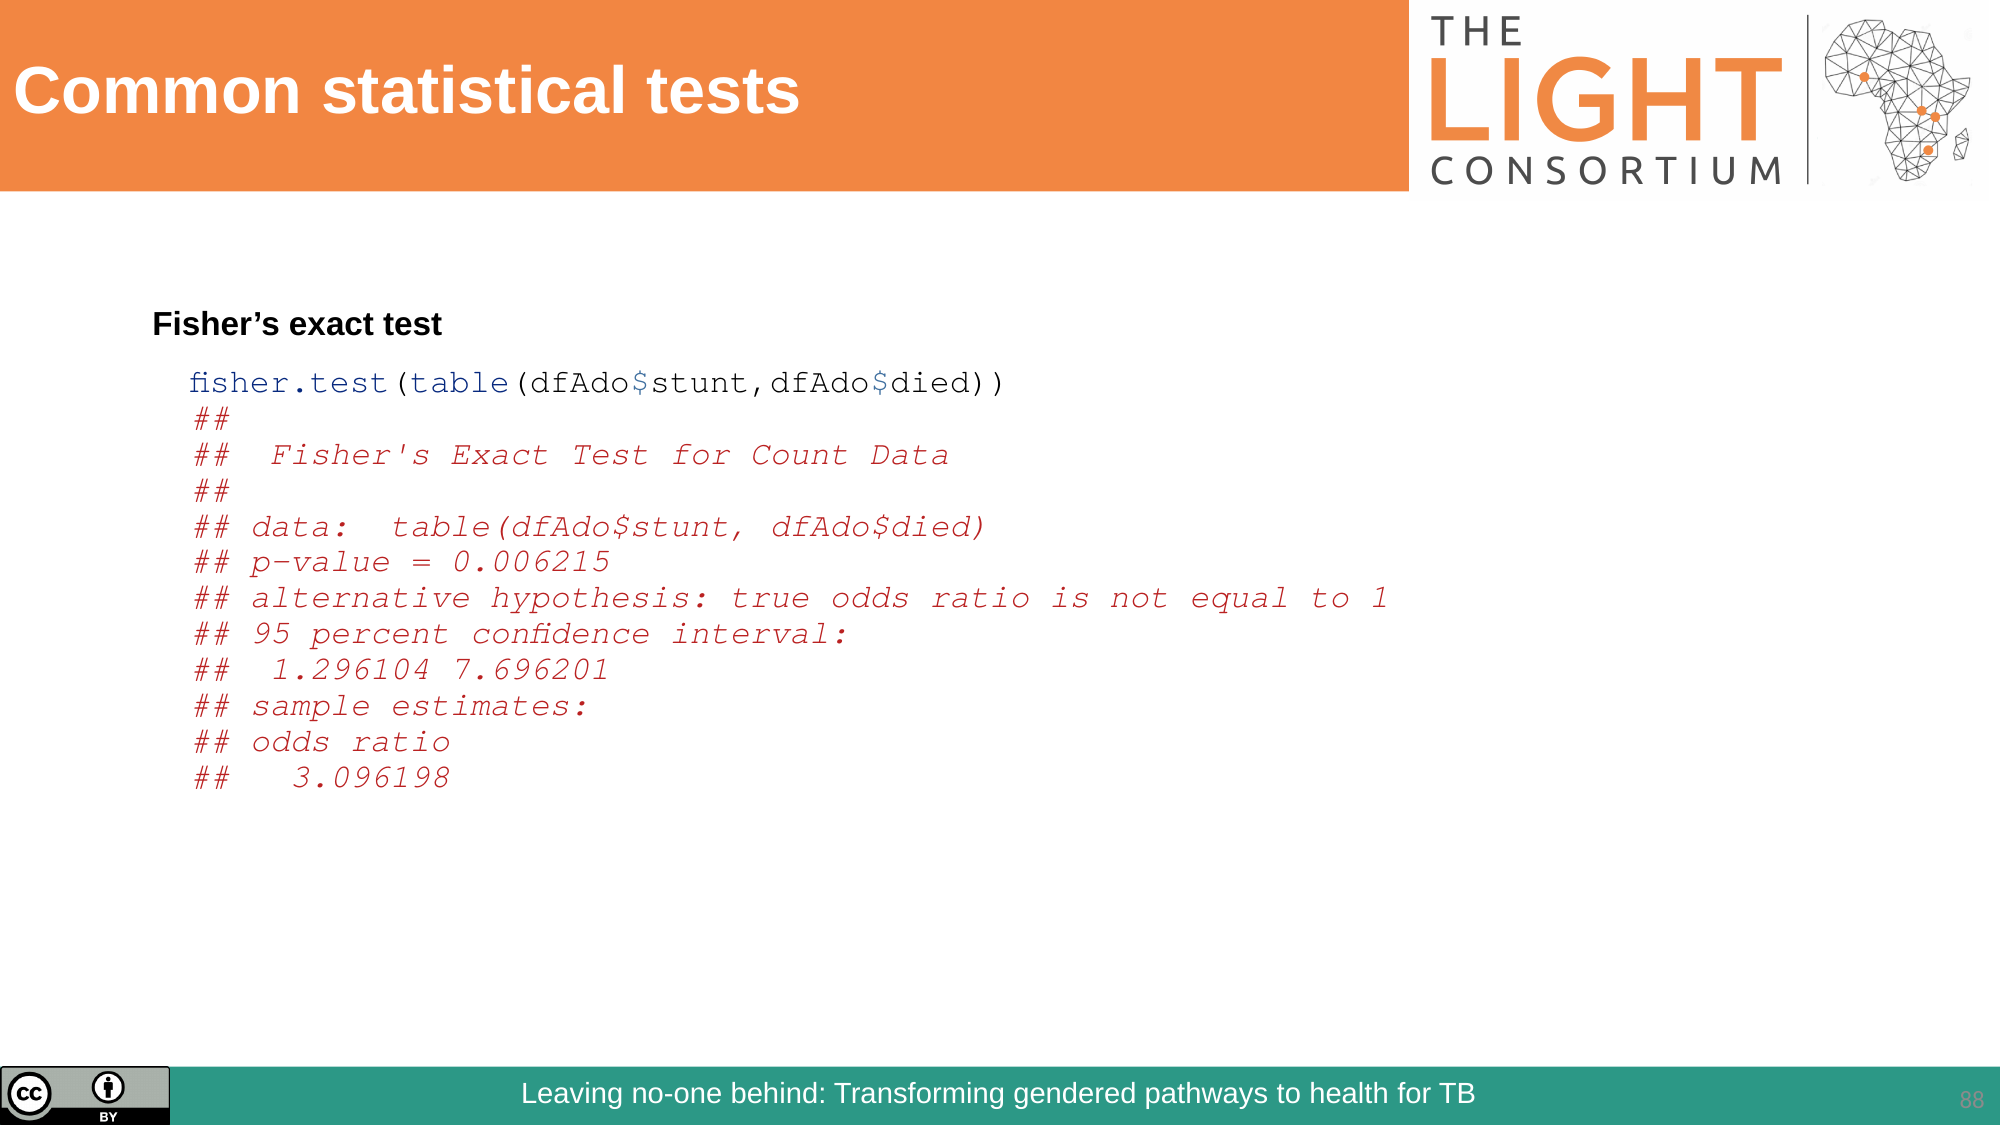

# Common statistical tests
Fisher’s exact test
fisher.test(table(dfAdo$stunt,dfAdo$died))
##
##  Fisher's Exact Test for Count Data
##
## data:  table(dfAdo$stunt, dfAdo$died)
## p-value = 0.006215
## alternative hypothesis: true odds ratio is not equal to 1
## 95 percent confidence interval:
##  1.296104 7.696201
## sample estimates:
## odds ratio
##   3.096198
88